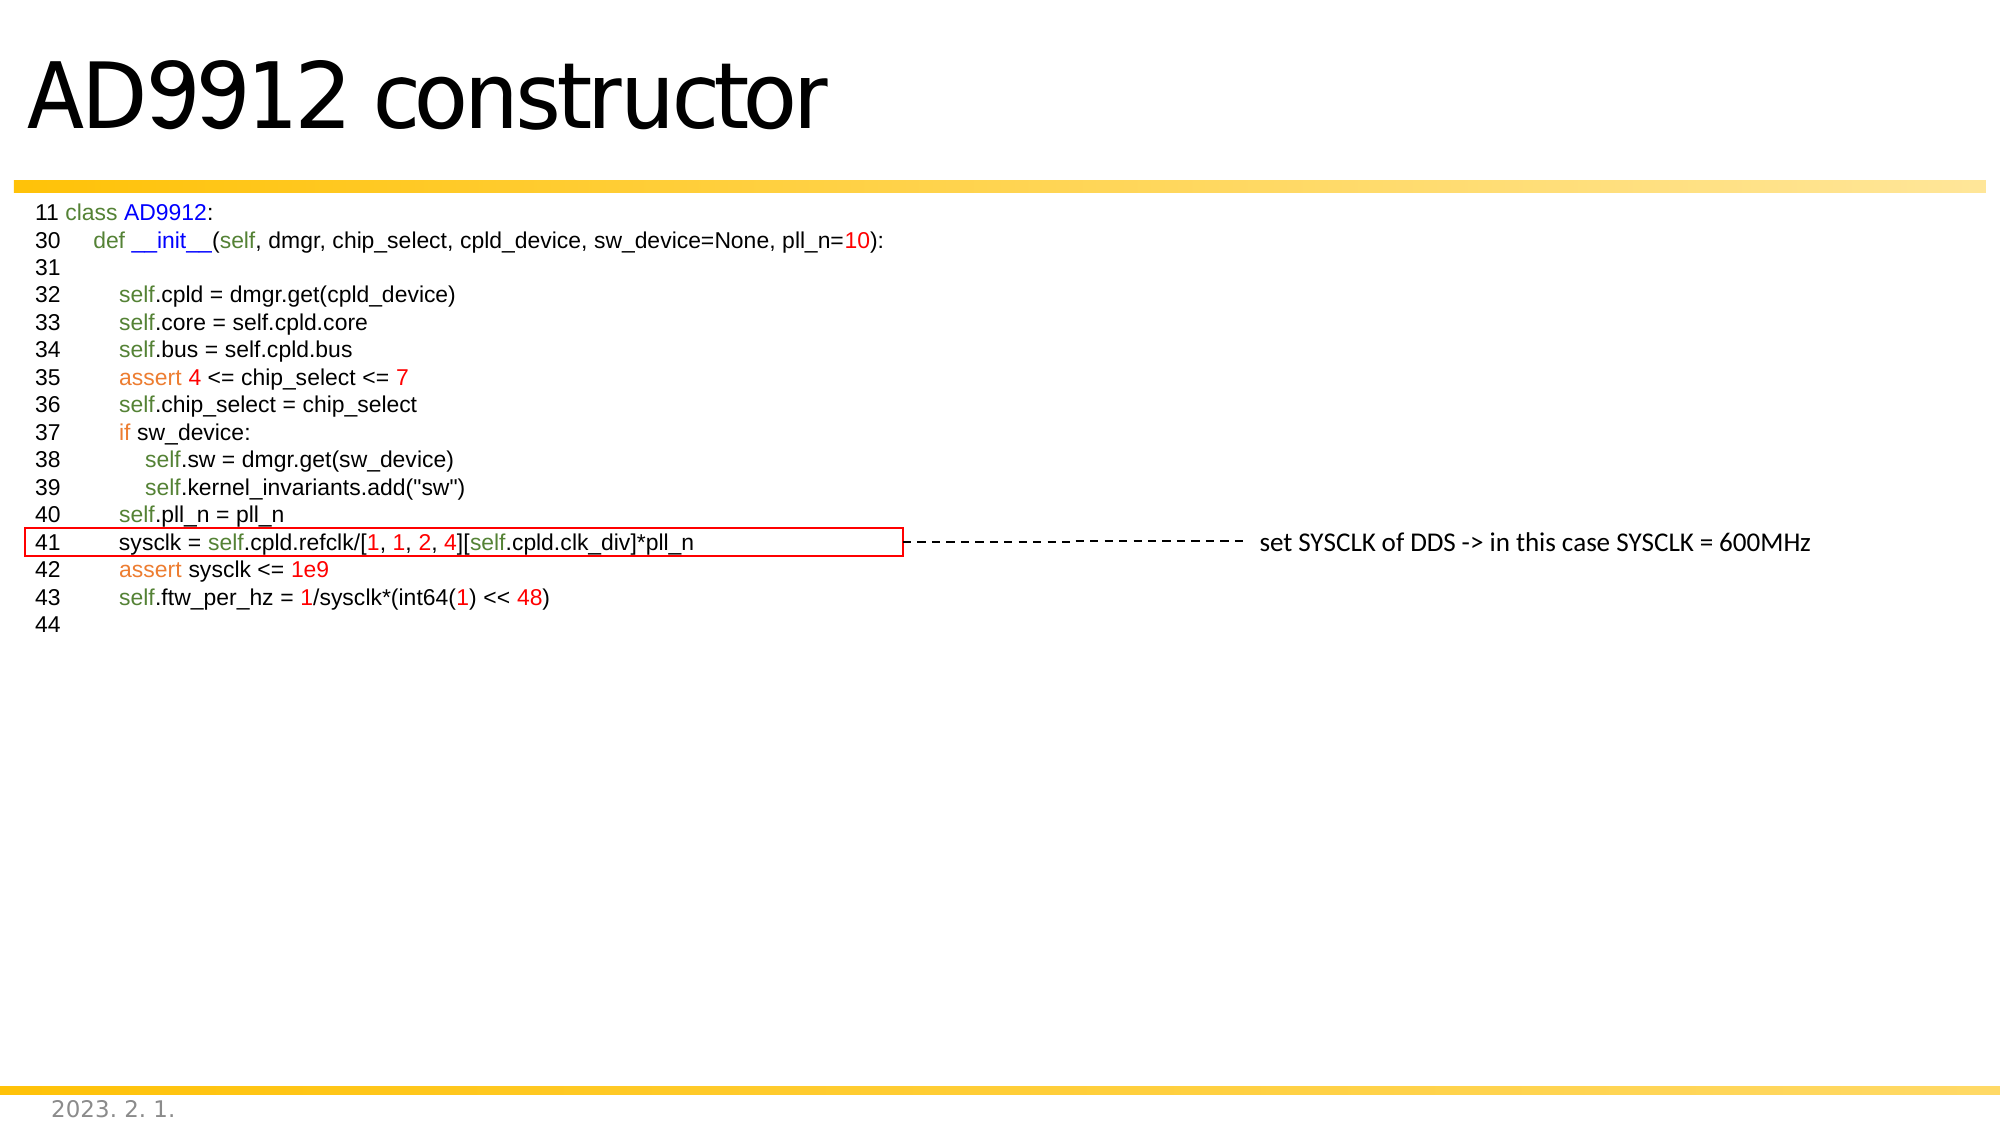

# AD9912 constructor
 11 class AD9912:
 30     def __init__(self, dmgr, chip_select, cpld_device, sw_device=None, pll_n=10):
 31
 32         self.cpld = dmgr.get(cpld_device)
 33         self.core = self.cpld.core
 34         self.bus = self.cpld.bus
 35         assert 4 <= chip_select <= 7
 36         self.chip_select = chip_select
 37         if sw_device:
 38             self.sw = dmgr.get(sw_device)
 39             self.kernel_invariants.add("sw")
 40         self.pll_n = pll_n
 41         sysclk = self.cpld.refclk/[1, 1, 2, 4][self.cpld.clk_div]*pll_n
 42         assert sysclk <= 1e9
 43         self.ftw_per_hz = 1/sysclk*(int64(1) << 48)
 44
set SYSCLK of DDS -> in this case SYSCLK = 600MHz

2023. 2. 1.